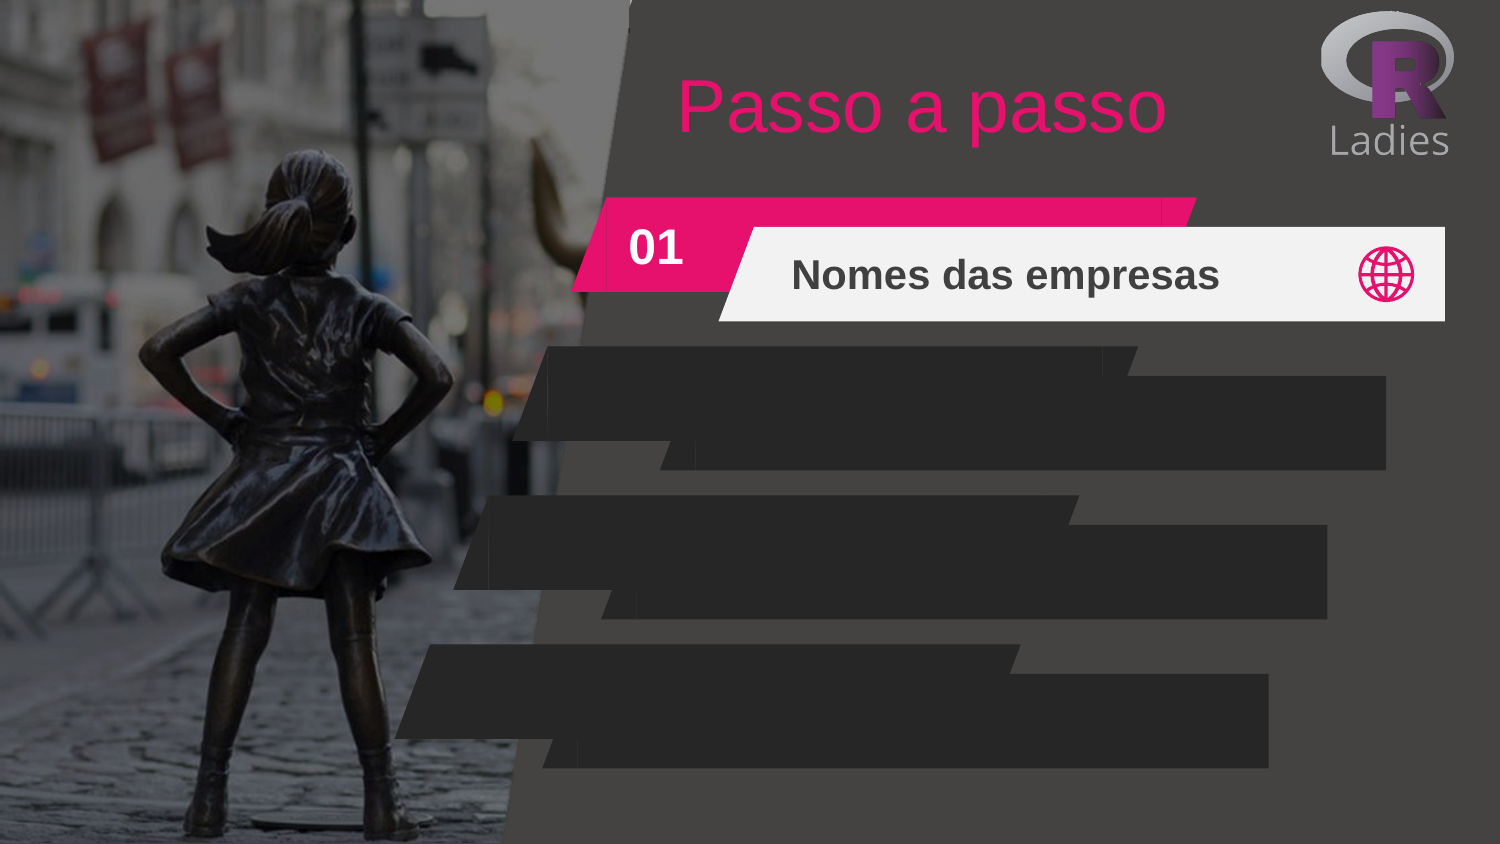

Passo a passo

01

Nomes das empresas

02

Obter indicadores

03

Filtrar melhores empresas

04

Analisar mercado